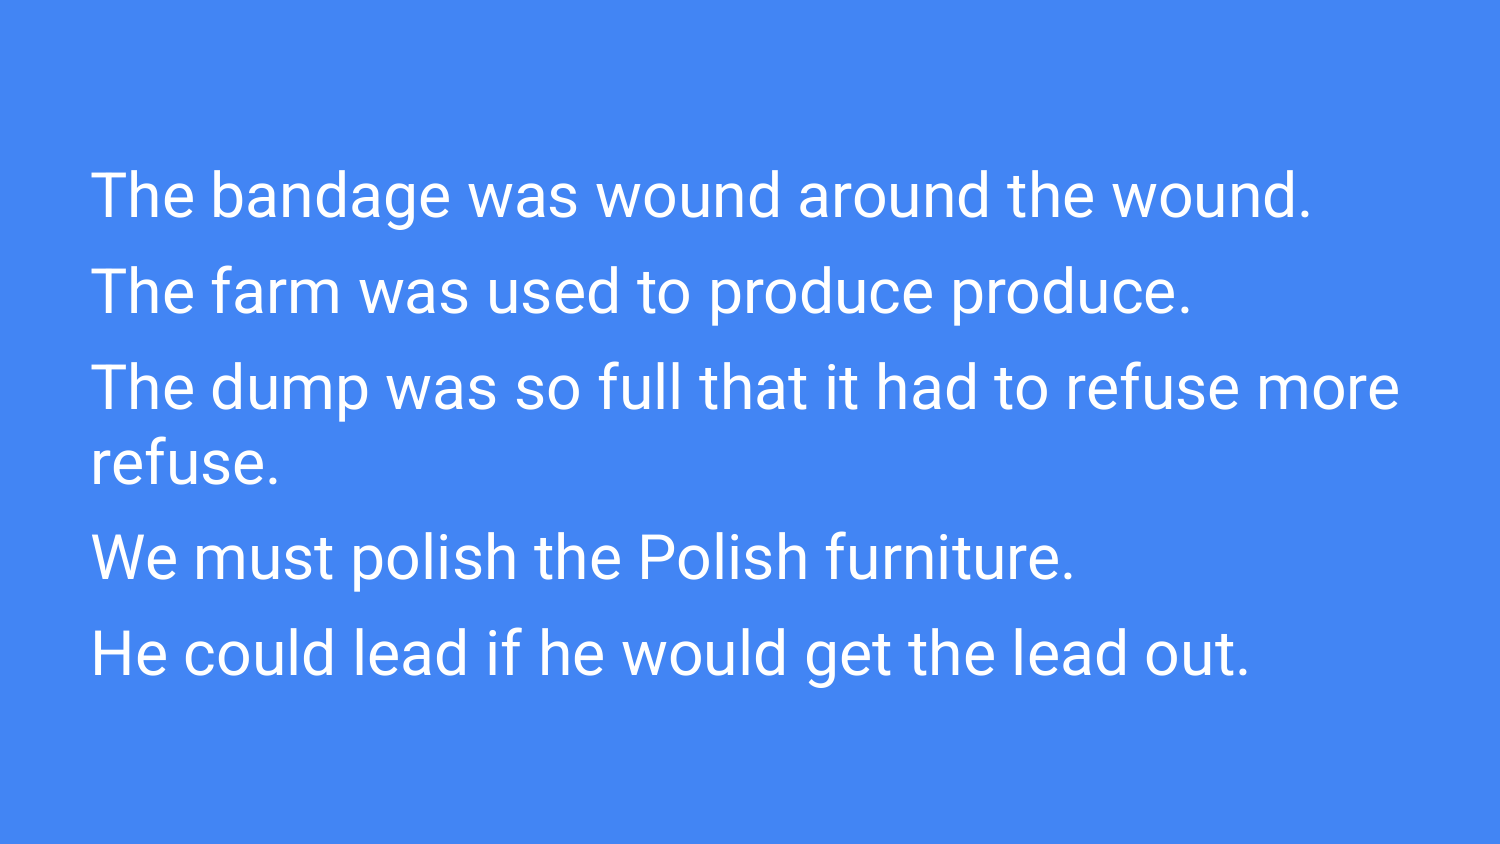

# The bandage was wound around the wound.
The farm was used to produce produce.
The dump was so full that it had to refuse more refuse.
We must polish the Polish furniture.
He could lead if he would get the lead out.